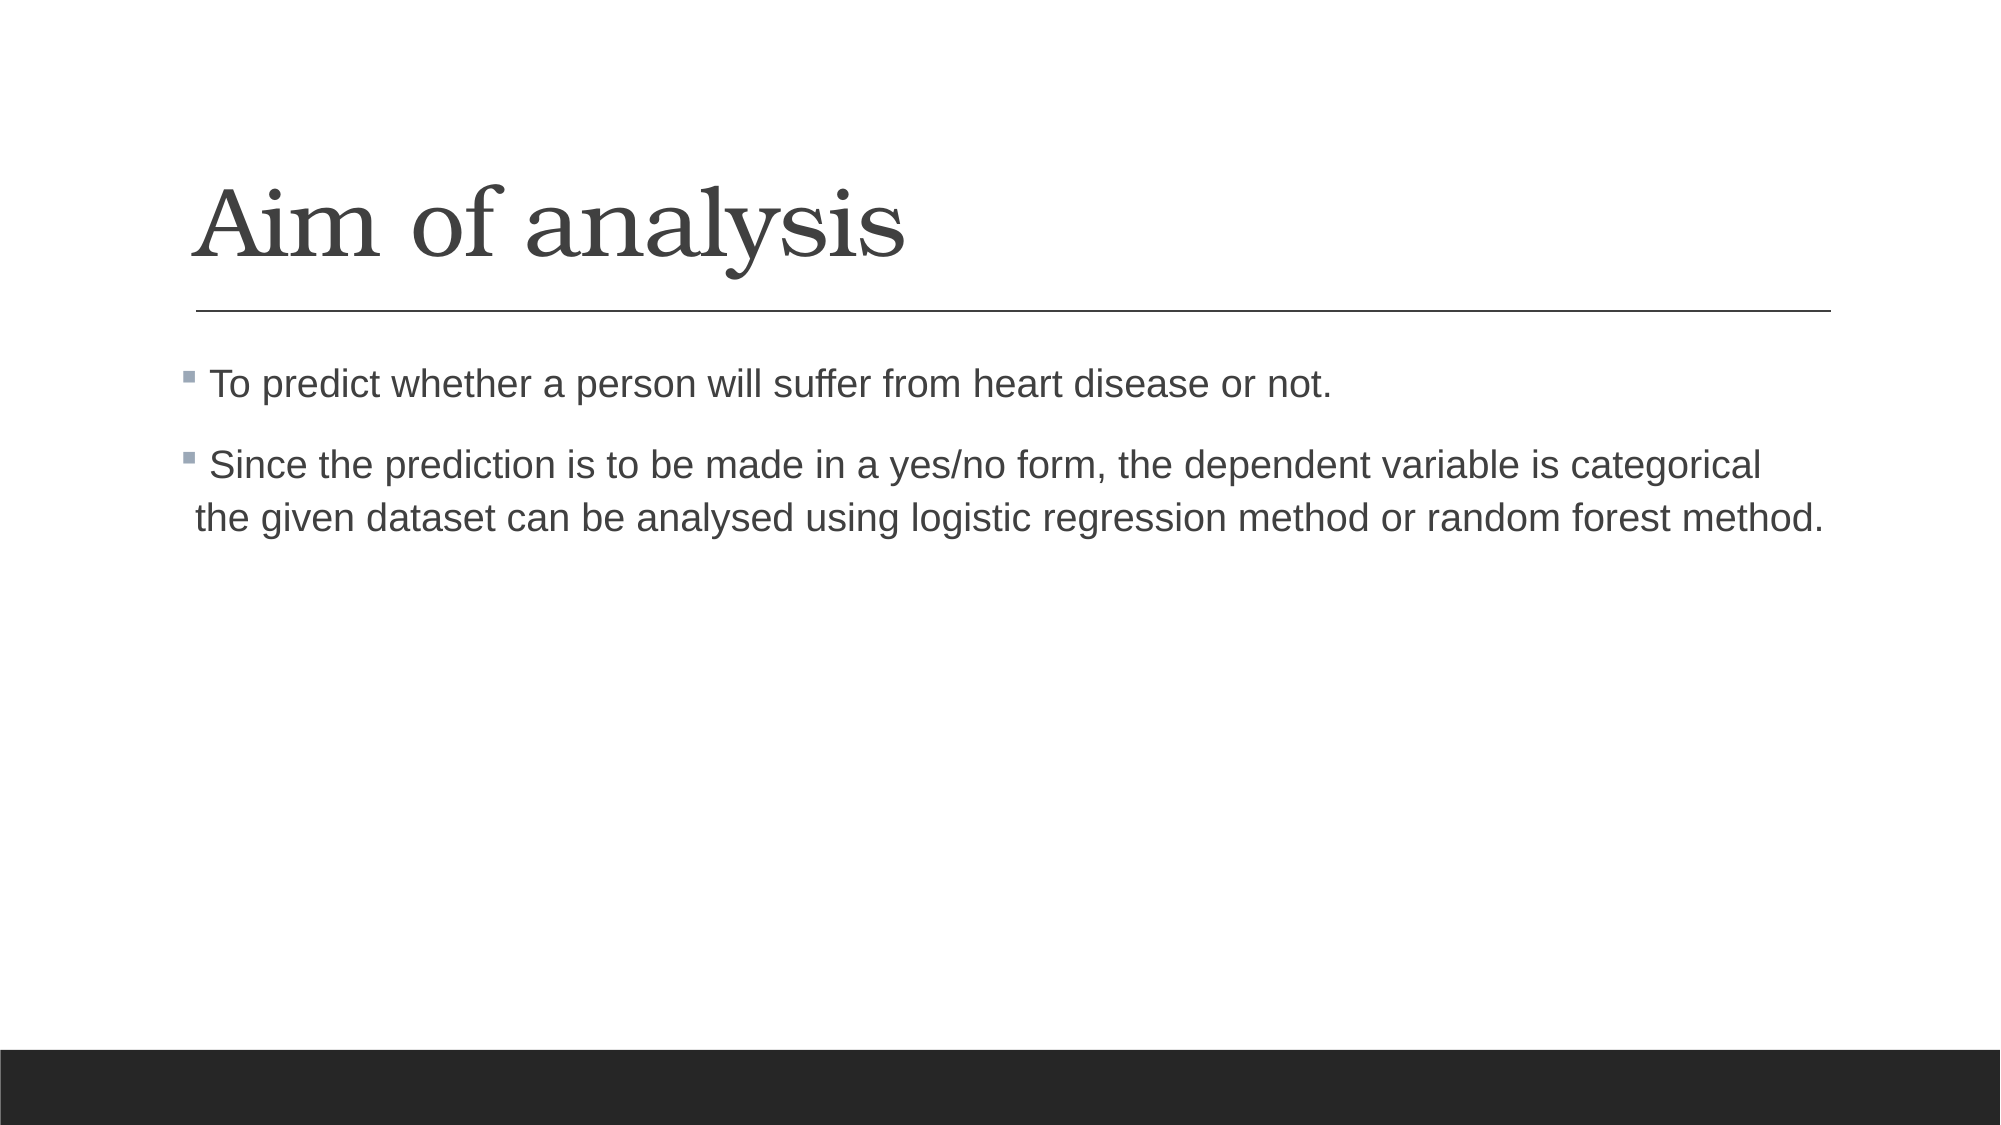

# Aim of analysis
 To predict whether a person will suffer from heart disease or not.
 Since the prediction is to be made in a yes/no form, the dependent variable is categorical  the given dataset can be analysed using logistic regression method or random forest method.